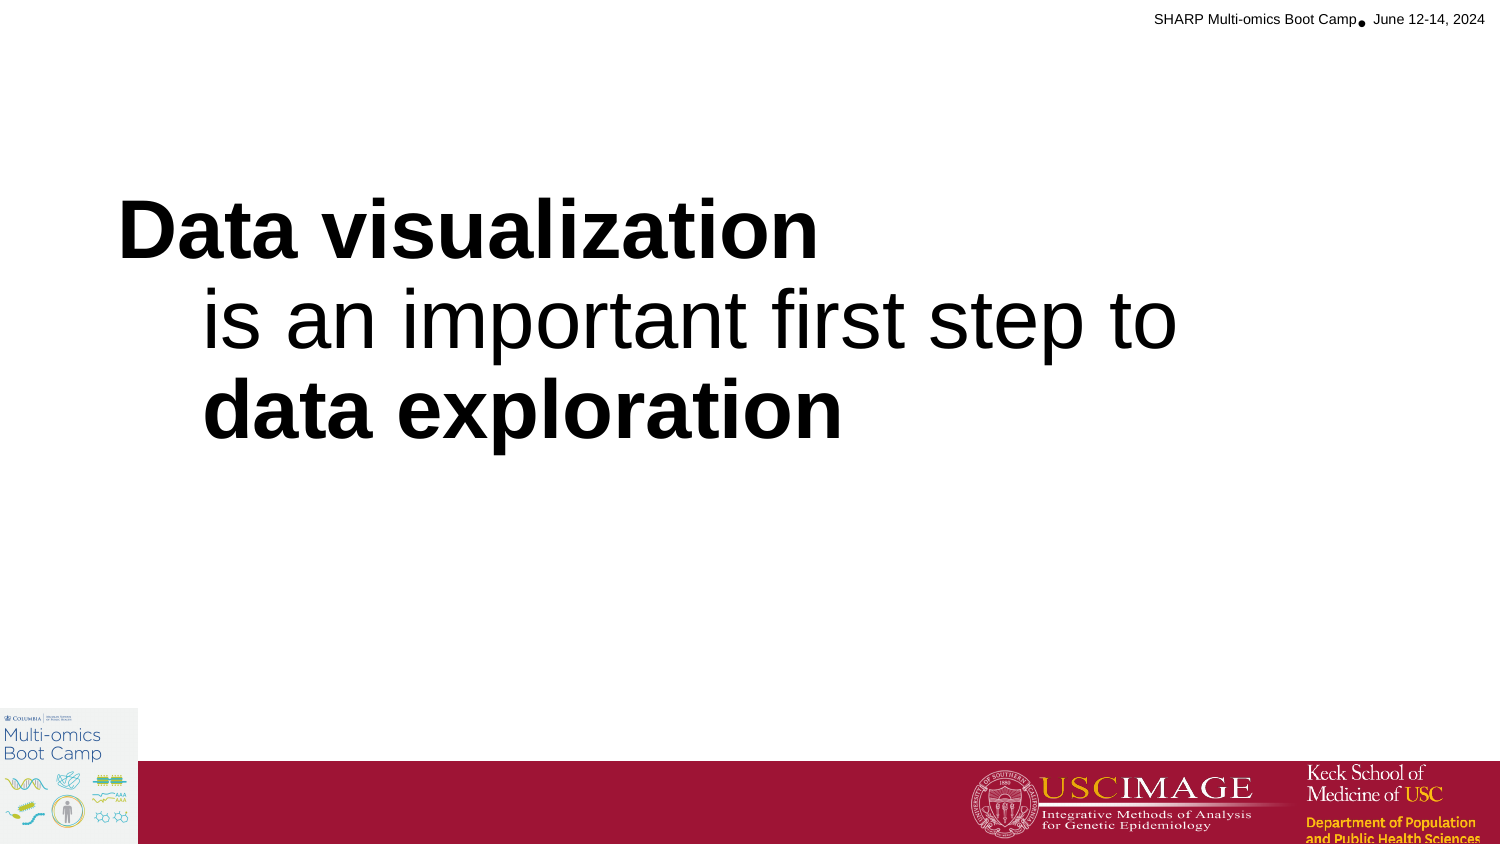

Data visualization
is an important first step to
data exploration